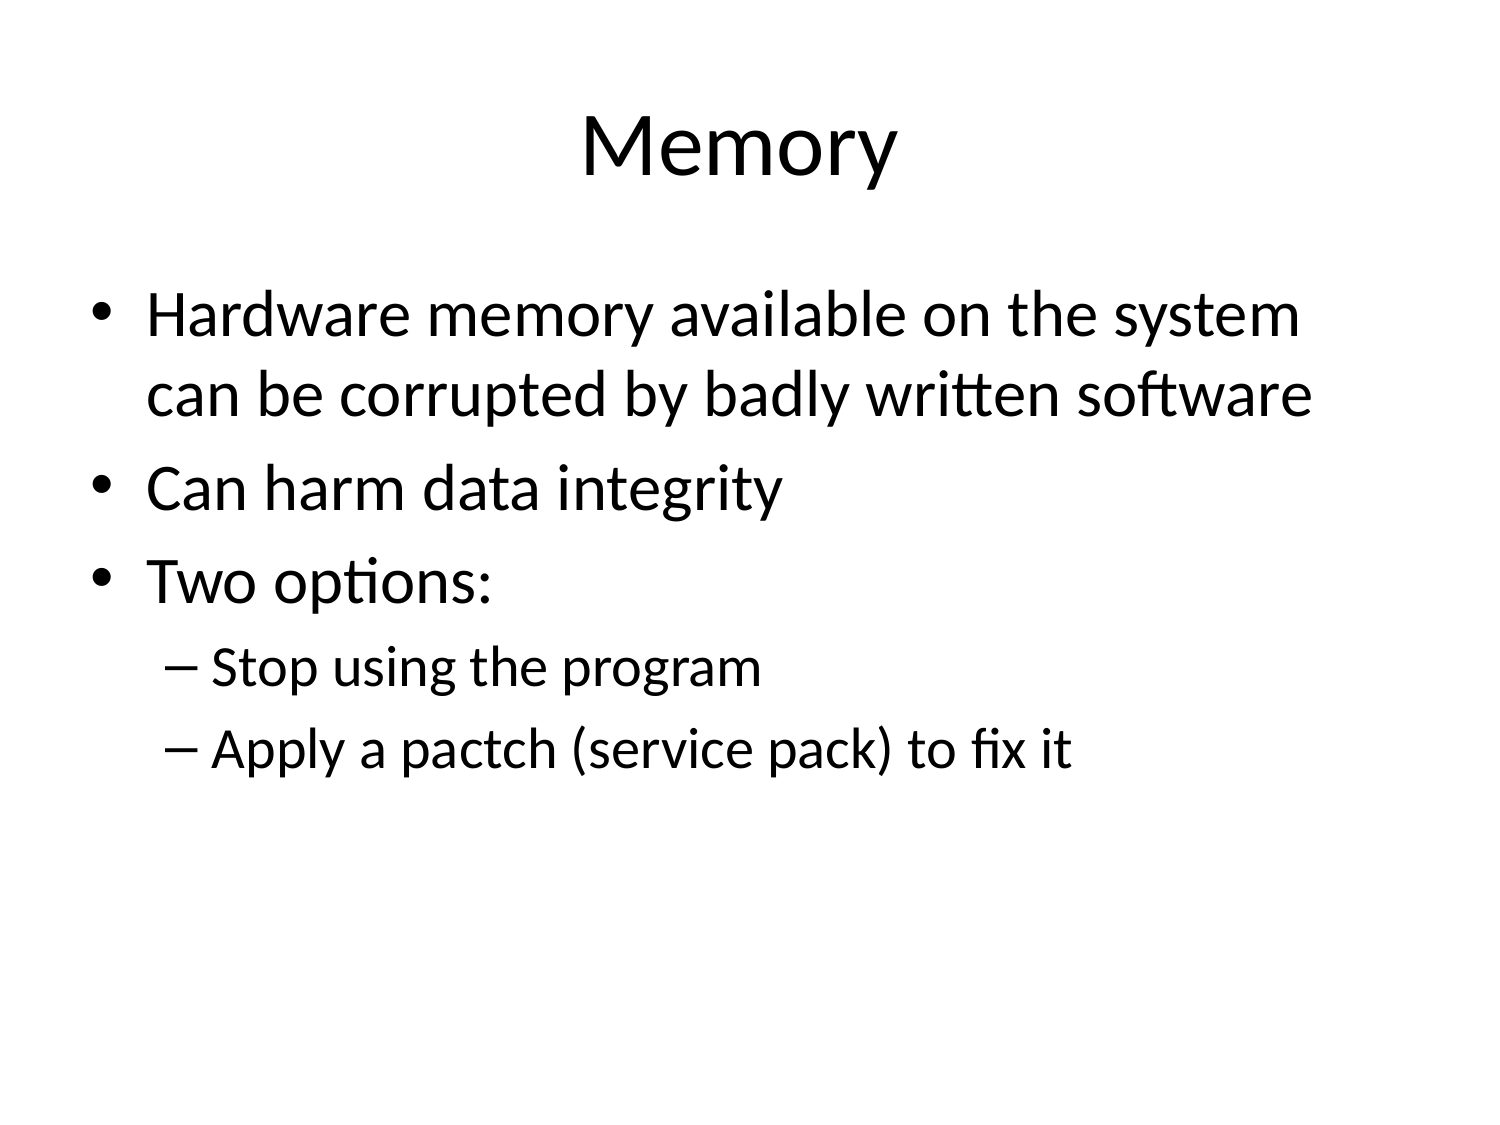

# Memory
Hardware memory available on the system can be corrupted by badly written software
Can harm data integrity
Two options:
Stop using the program
Apply a pactch (service pack) to fix it